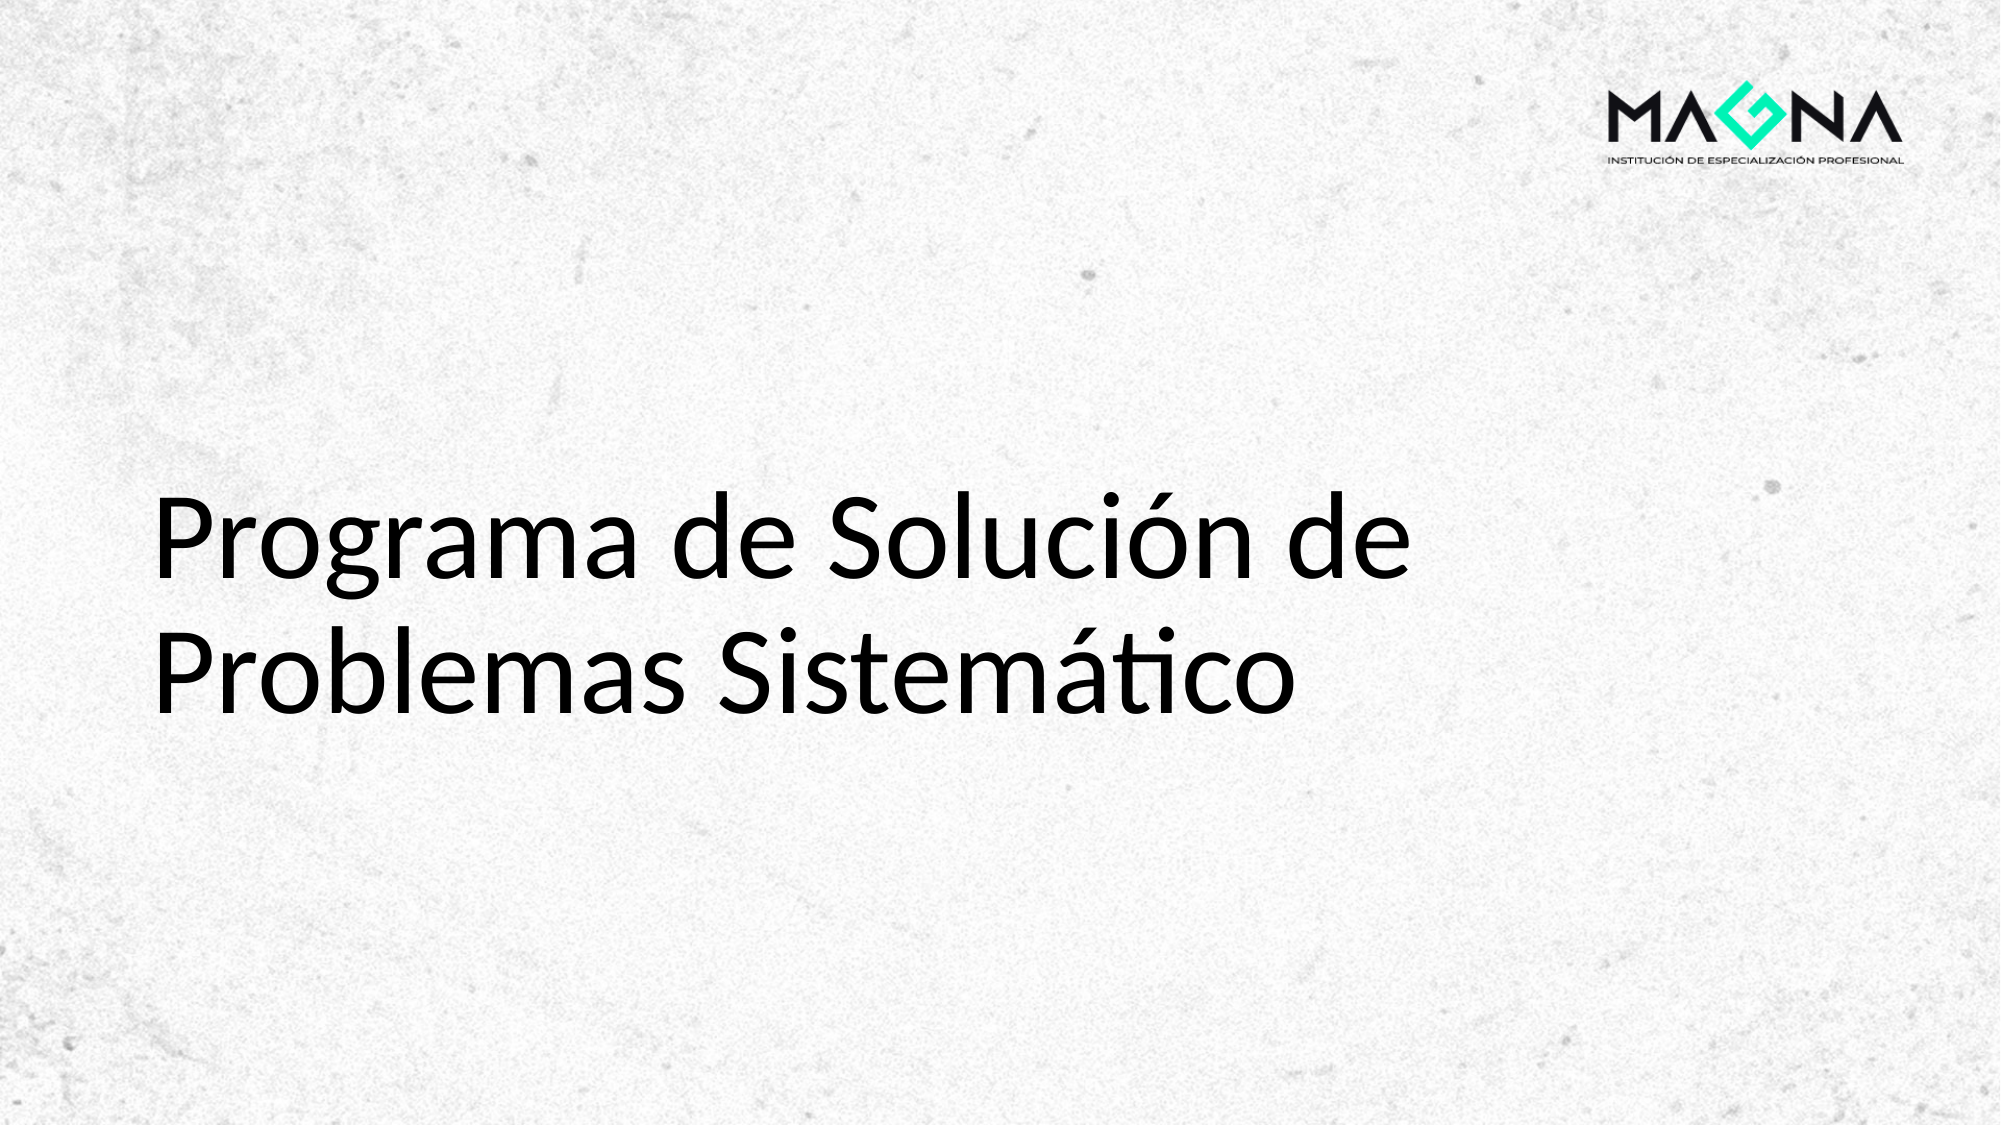

# Programa de Solución de Problemas Sistemático